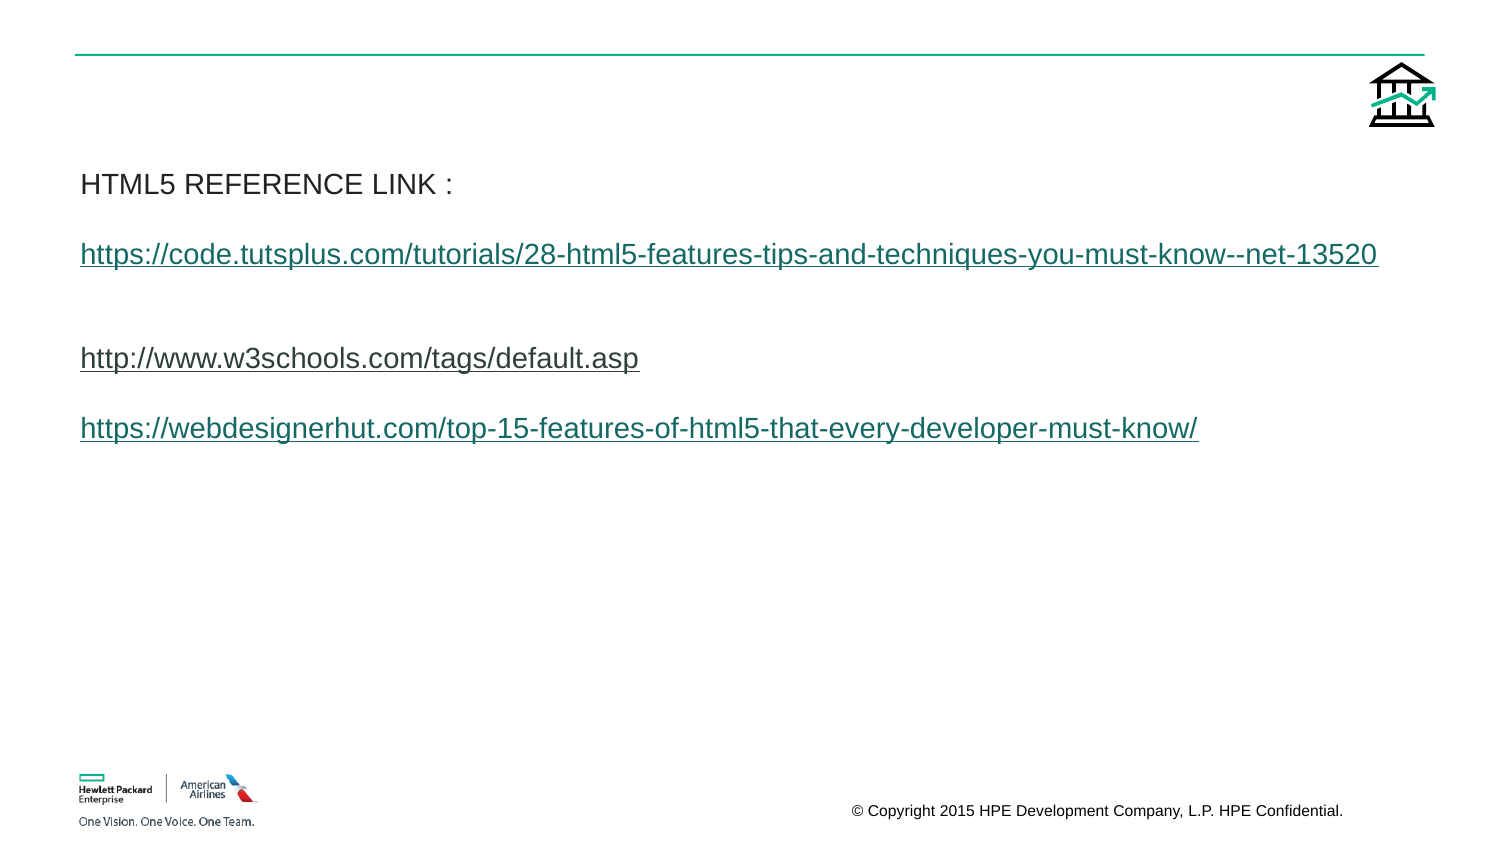

HTML5 REFERENCE LINK :

https://code.tutsplus.com/tutorials/28-html5-features-tips-and-techniques-you-must-know--net-13520

http://www.w3schools.com/tags/default.asp

https://webdesignerhut.com/top-15-features-of-html5-that-every-developer-must-know/